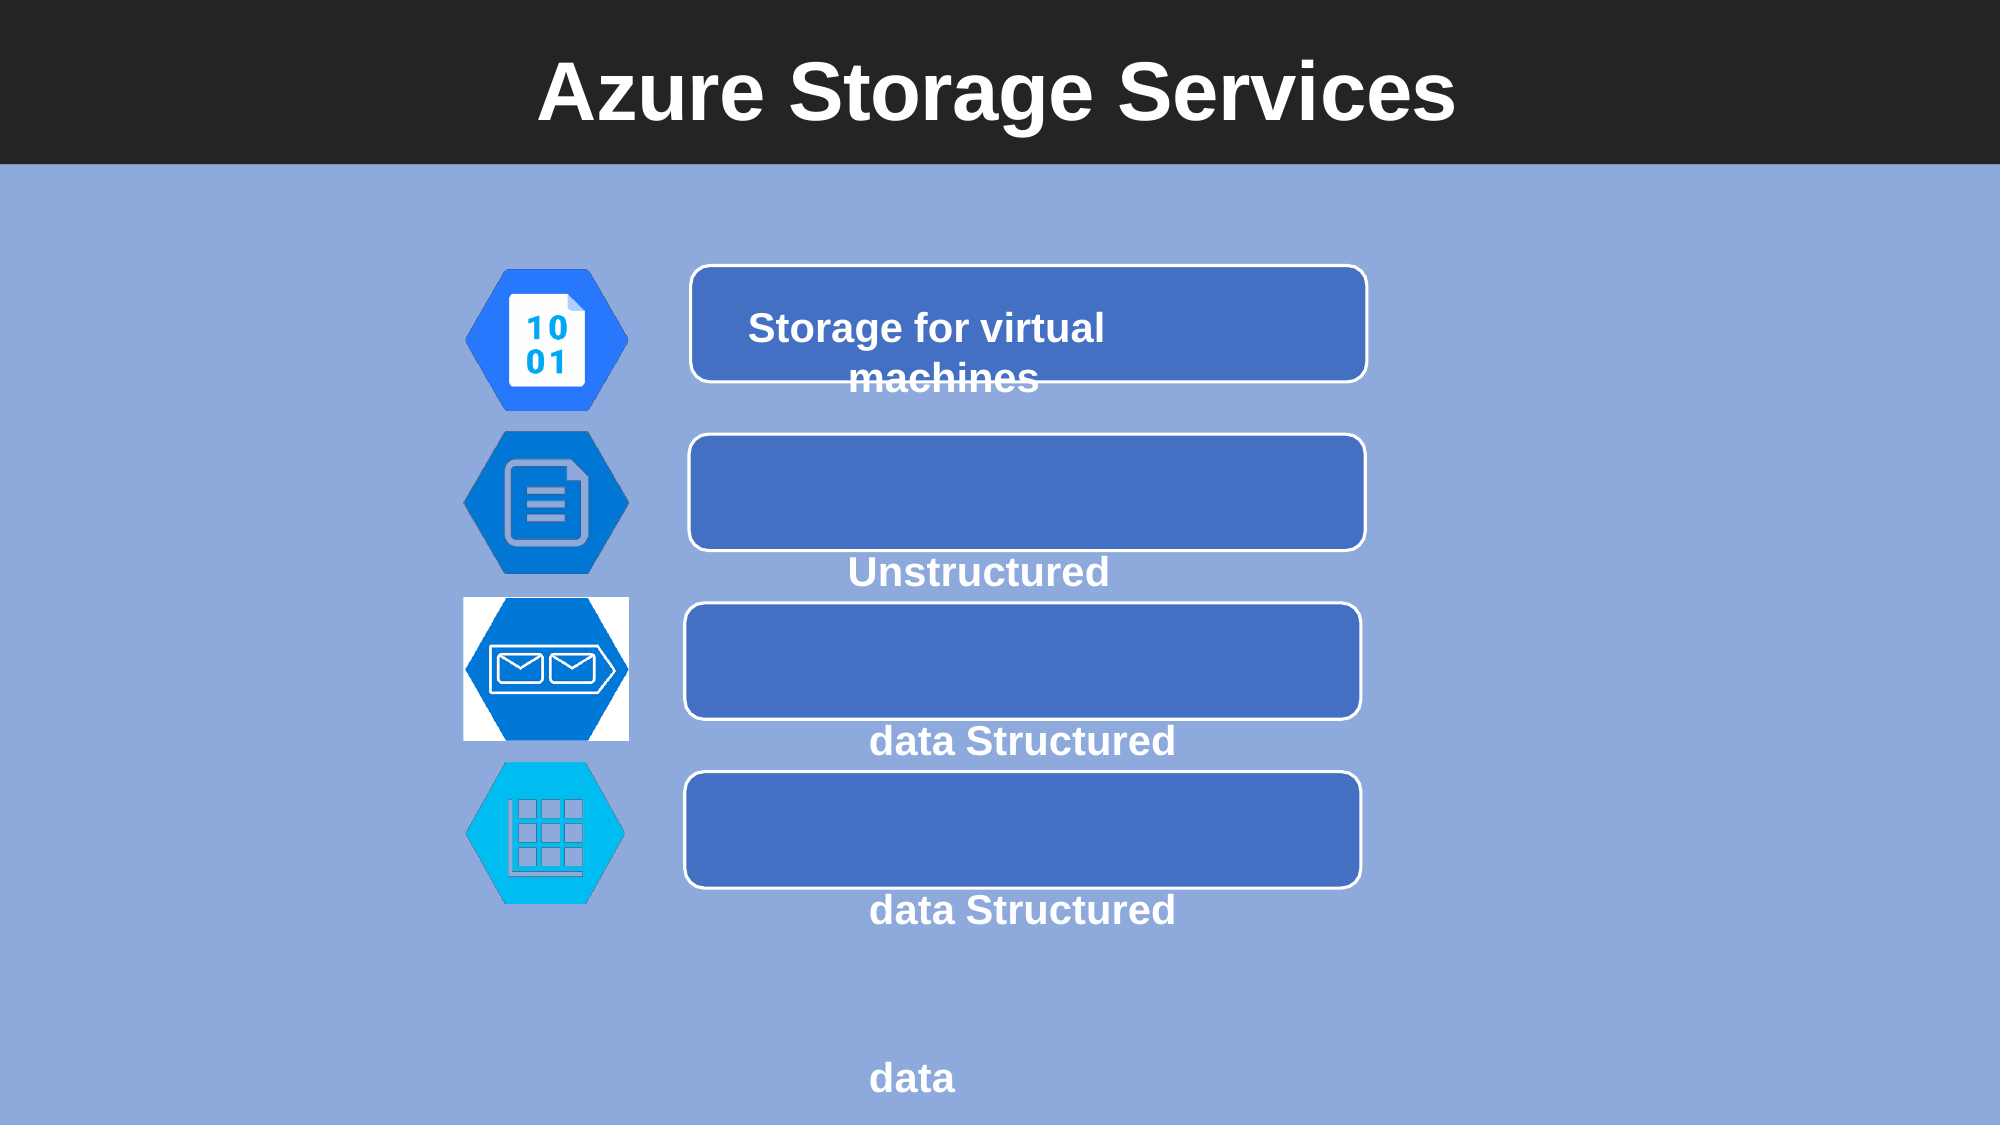

# Azure Storage Services

Storage for virtual machines
Unstructured data Structured data Structured data